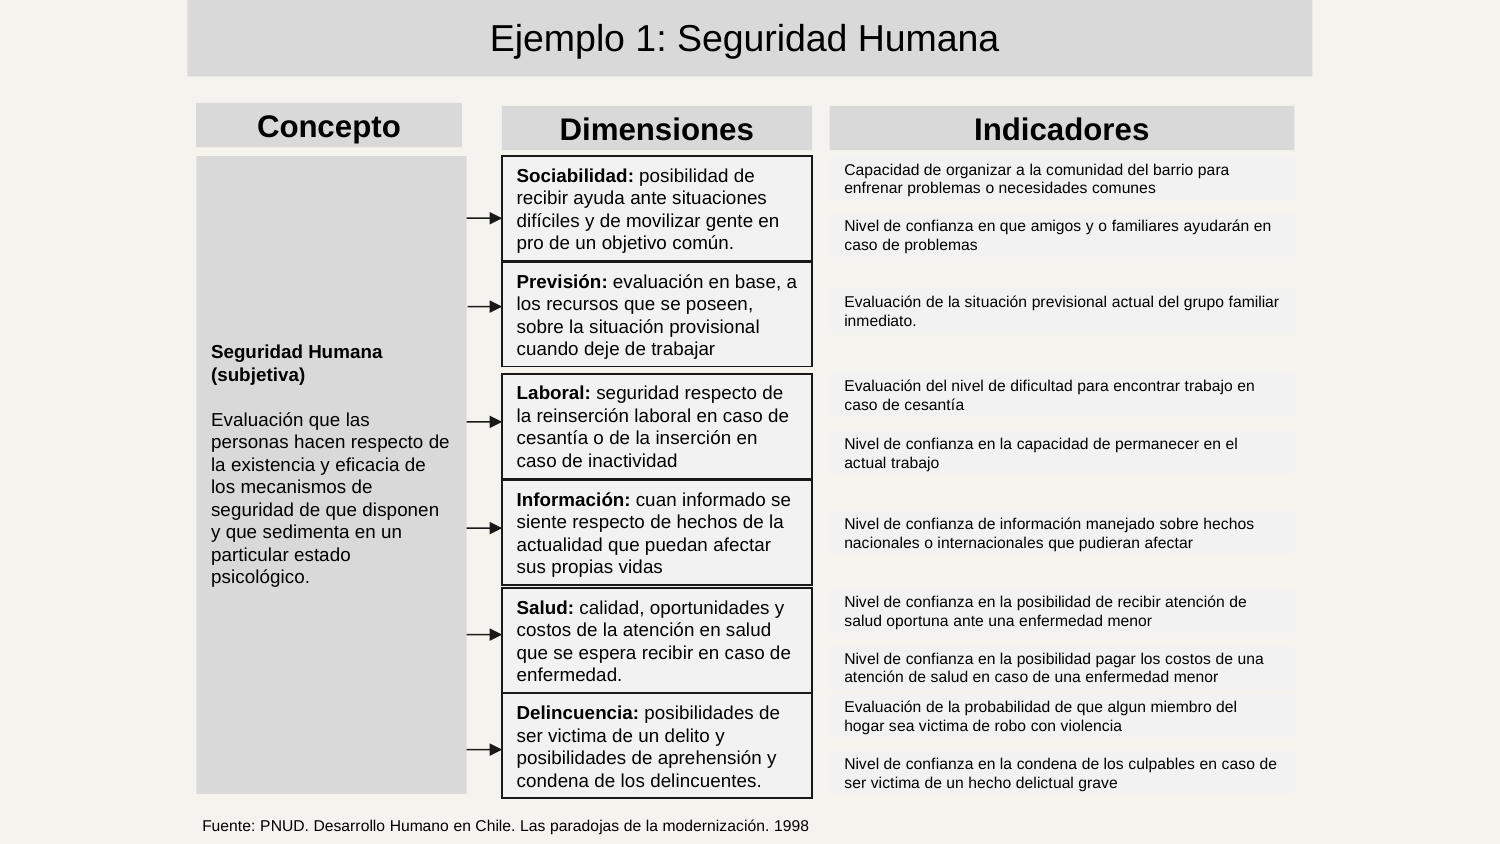

Ejemplo 1: Seguridad Humana
Concepto
Dimensiones
Indicadores
Sociabilidad: posibilidad de recibir ayuda ante situaciones difíciles y de movilizar gente en pro de un objetivo común.

Seguridad Humana (subjetiva)

Evaluación que las personas hacen respecto de la existencia y eficacia de los mecanismos de seguridad de que disponen y que sedimenta en un particular estado psicológico.

Capacidad de organizar a la comunidad del barrio para enfrenar problemas o necesidades comunes
Nivel de confianza en que amigos y o familiares ayudarán en caso de problemas
Previsión: evaluación en base, a los recursos que se poseen, sobre la situación provisional cuando deje de trabajar

Evaluación de la situación previsional actual del grupo familiar inmediato.
Evaluación del nivel de dificultad para encontrar trabajo en caso de cesantía
Nivel de confianza en la capacidad de permanecer en el actual trabajo
Laboral: seguridad respecto de la reinserción laboral en caso de cesantía o de la inserción en caso de inactividad

Información: cuan informado se siente respecto de hechos de la actualidad que puedan afectar sus propias vidas

Nivel de confianza de información manejado sobre hechos nacionales o internacionales que pudieran afectar
Salud: calidad, oportunidades y costos de la atención en salud que se espera recibir en caso de enfermedad.

Nivel de confianza en la posibilidad de recibir atención de salud oportuna ante una enfermedad menor
Nivel de confianza en la posibilidad pagar los costos de una atención de salud en caso de una enfermedad menor
Delincuencia: posibilidades de ser victima de un delito y posibilidades de aprehensión y condena de los delincuentes.

Evaluación de la probabilidad de que algun miembro del hogar sea victima de robo con violencia
Nivel de confianza en la condena de los culpables en caso de ser victima de un hecho delictual grave
Fuente: PNUD. Desarrollo Humano en Chile. Las paradojas de la modernización. 1998